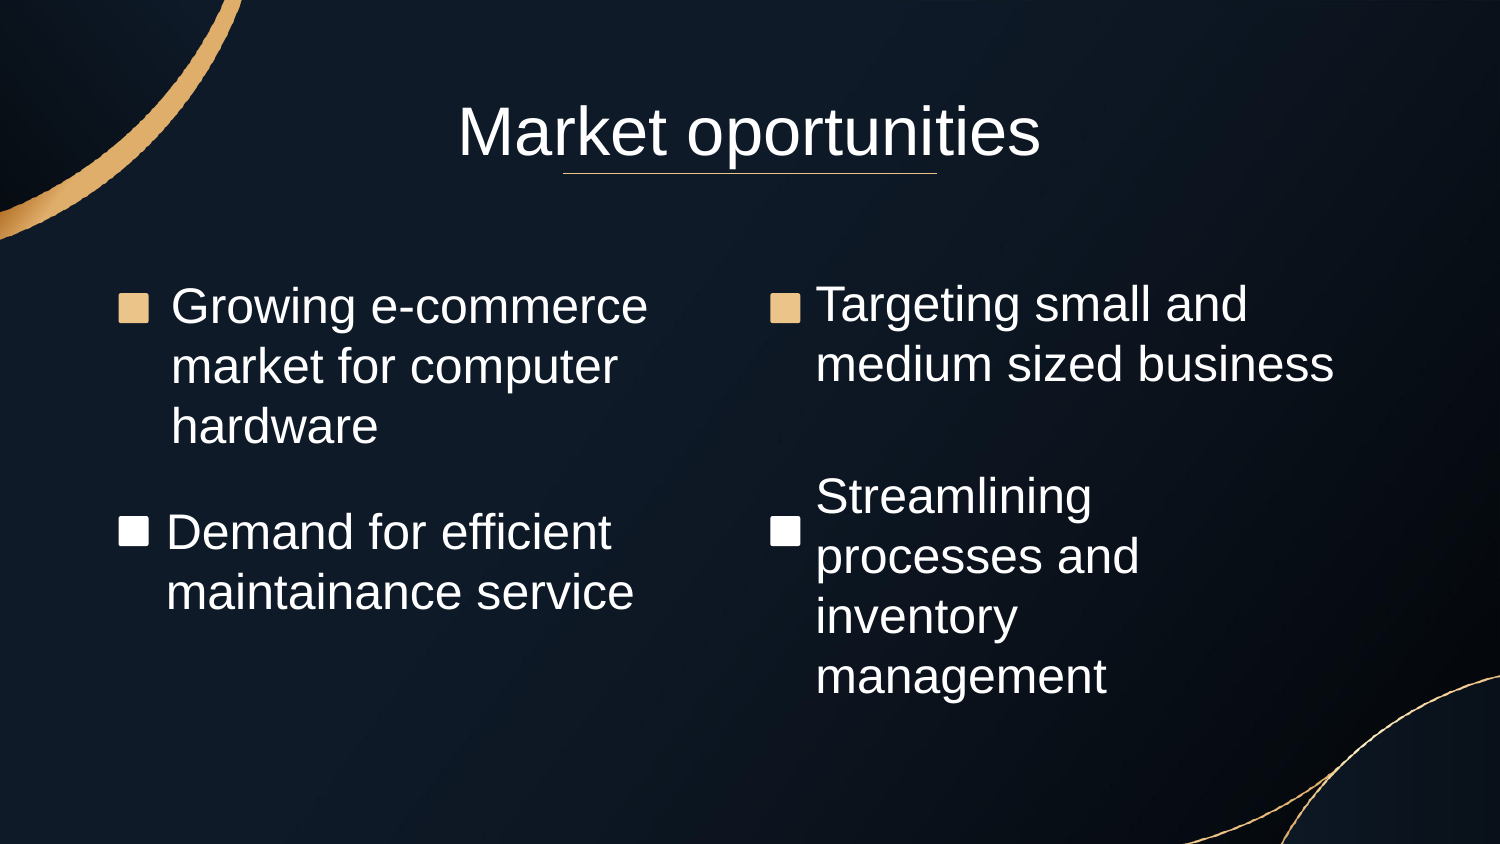

# Market oportunities
Targeting small and medium sized business

Growing e-commerce market for computer hardware

Demand for efficient maintainance service
Streamlining processes and inventory management